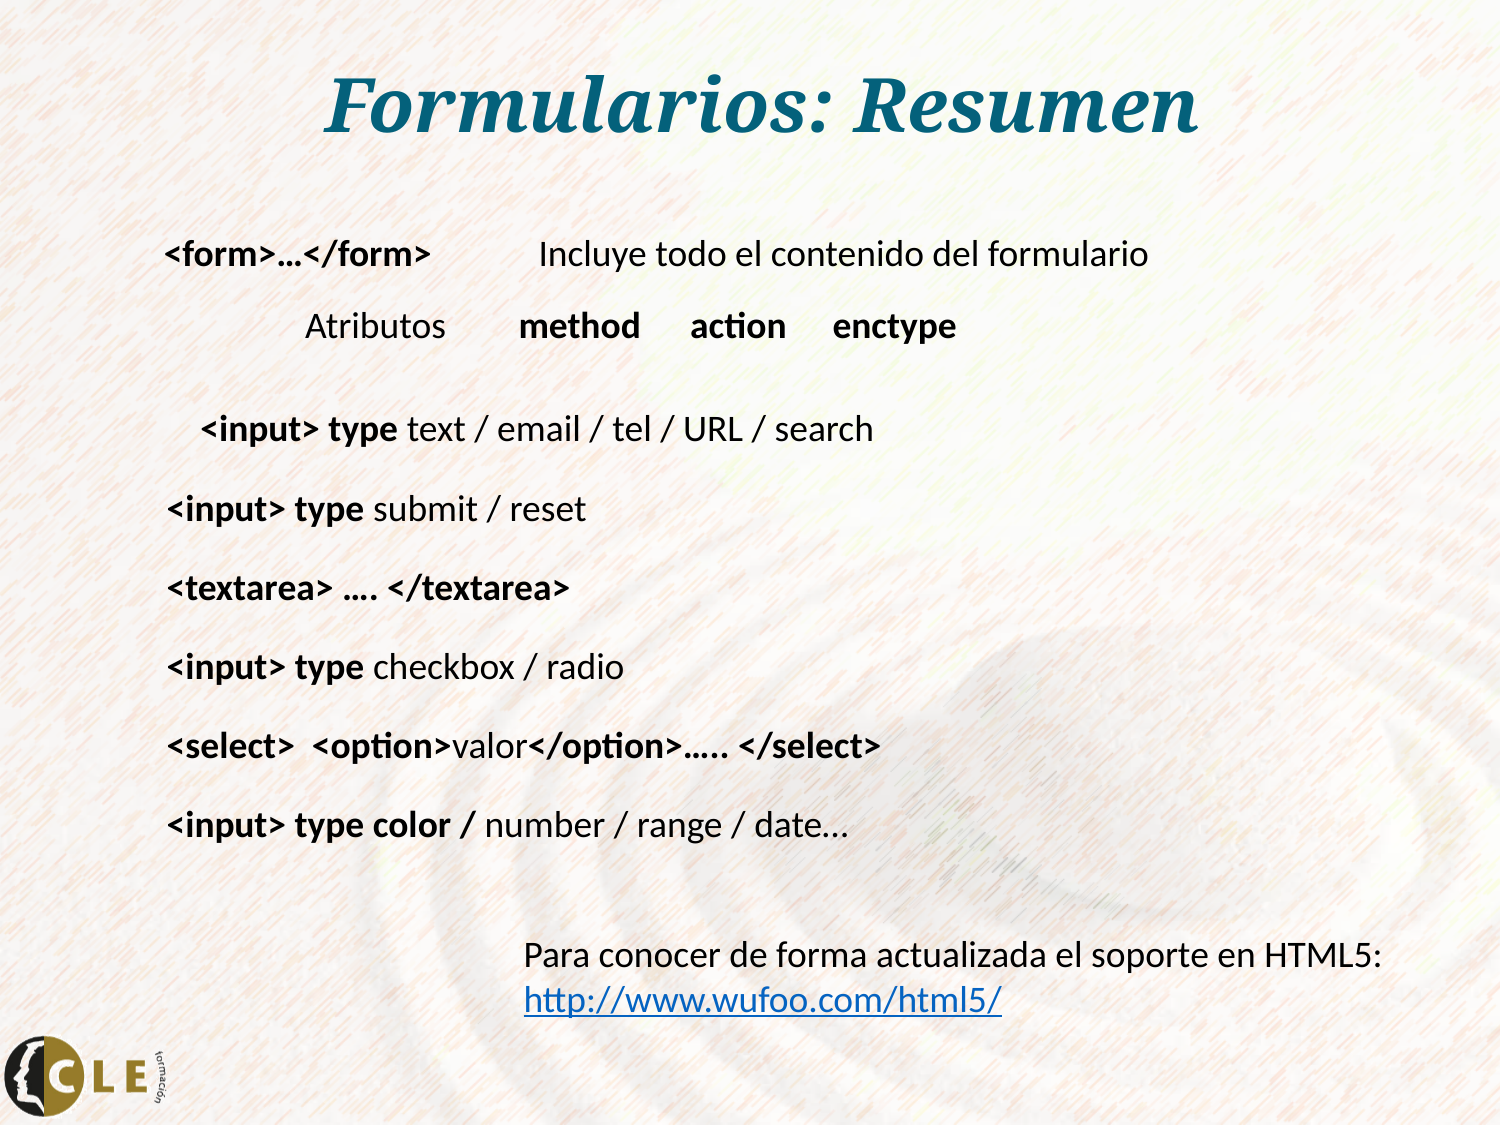

# Formularios: Resumen
<form>…</form>
Incluye todo el contenido del formulario
Atributos
method
action
enctype
<input> type text / email / tel / URL / search
<input> type submit / reset
<textarea> …. </textarea>
<input> type checkbox / radio
<select>  <option>valor</option>….. </select>
<input> type color / number / range / date…
Para conocer de forma actualizada el soporte en HTML5:
http://www.wufoo.com/html5/